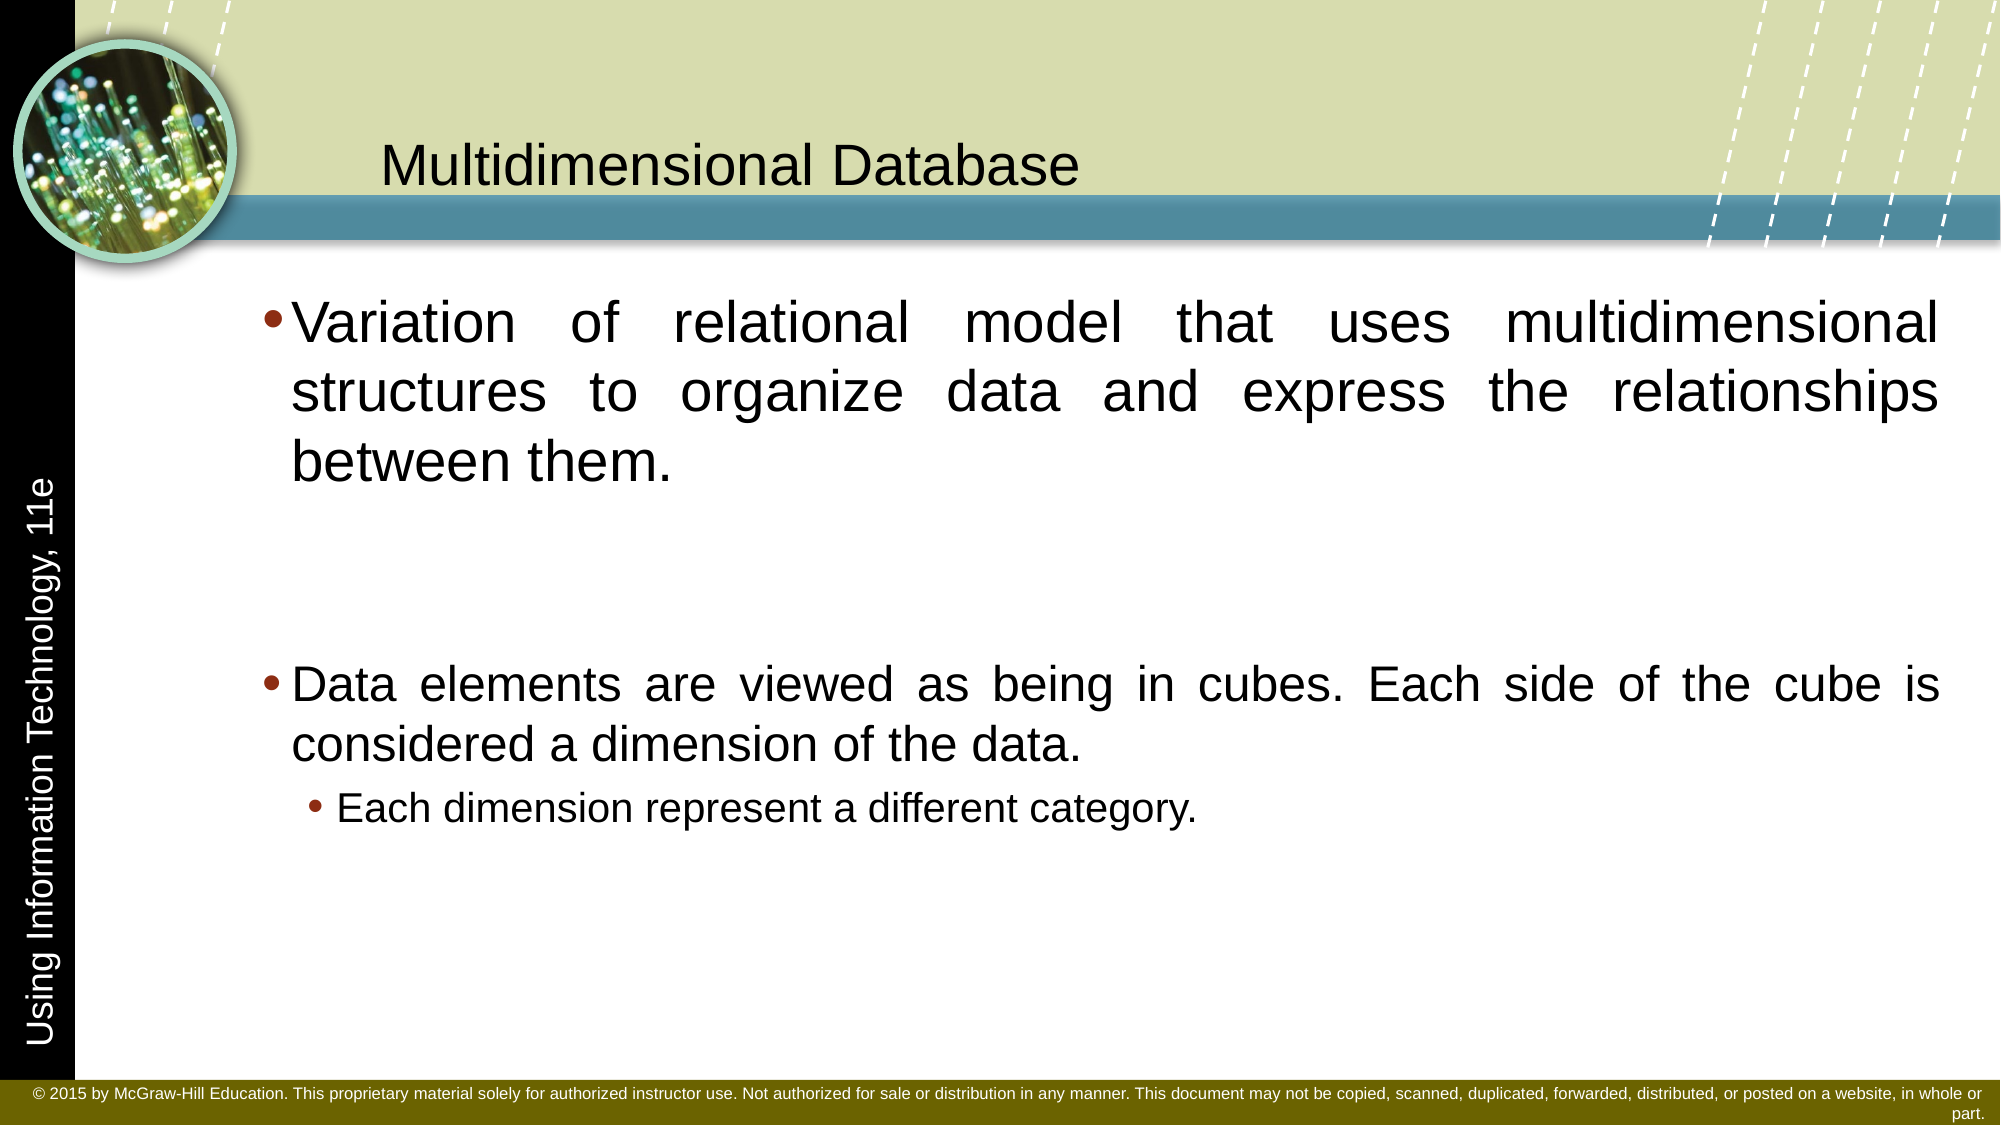

Multidimensional Database
Variation of relational model that uses multidimensional structures to organize data and express the relationships between them.

Data elements are viewed as being in cubes. Each side of the cube is considered a dimension of the data.
Each dimension represent a different category.